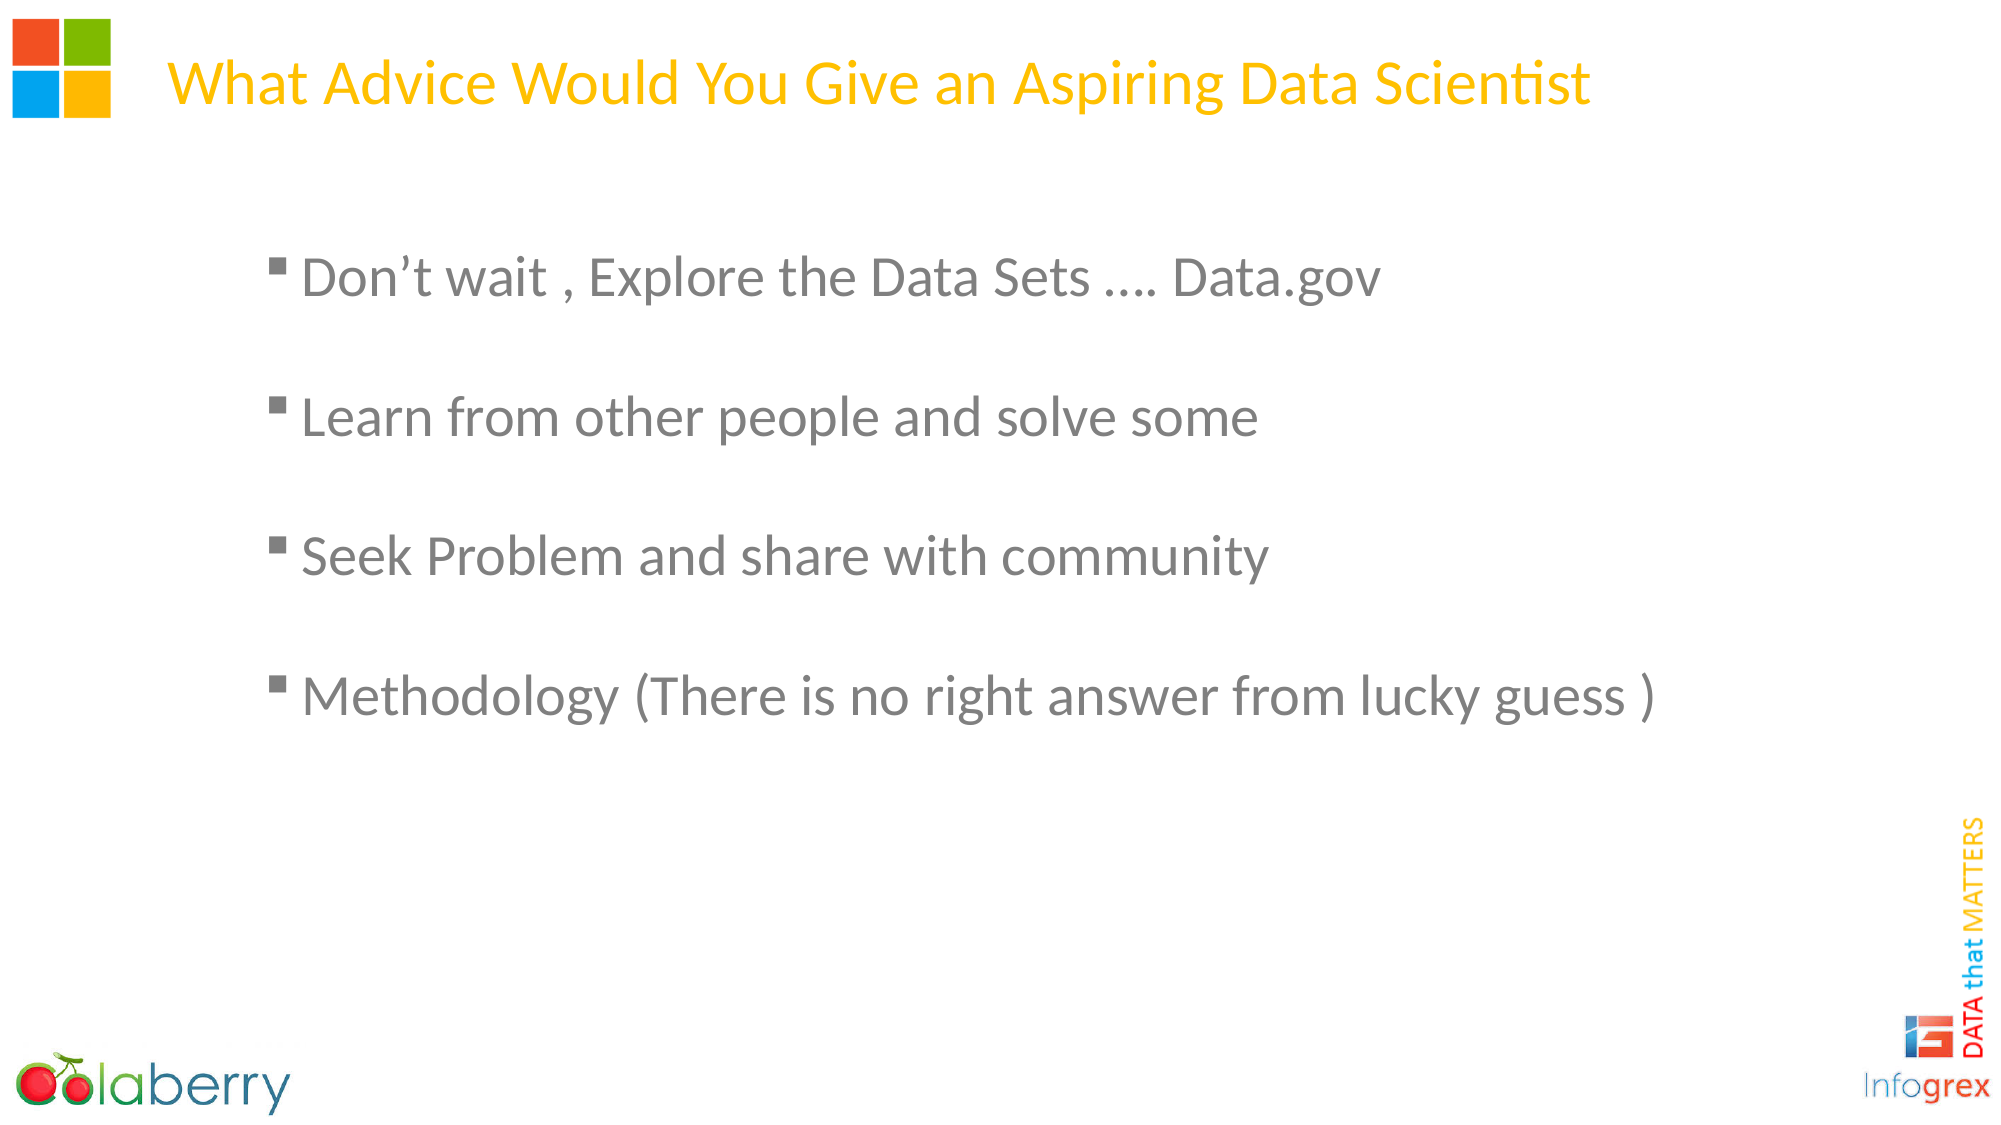

# What Advice Would You Give an Aspiring Data Scientist
Don’t wait , Explore the Data Sets …. Data.gov
Learn from other people and solve some
Seek Problem and share with community
Methodology (There is no right answer from lucky guess )